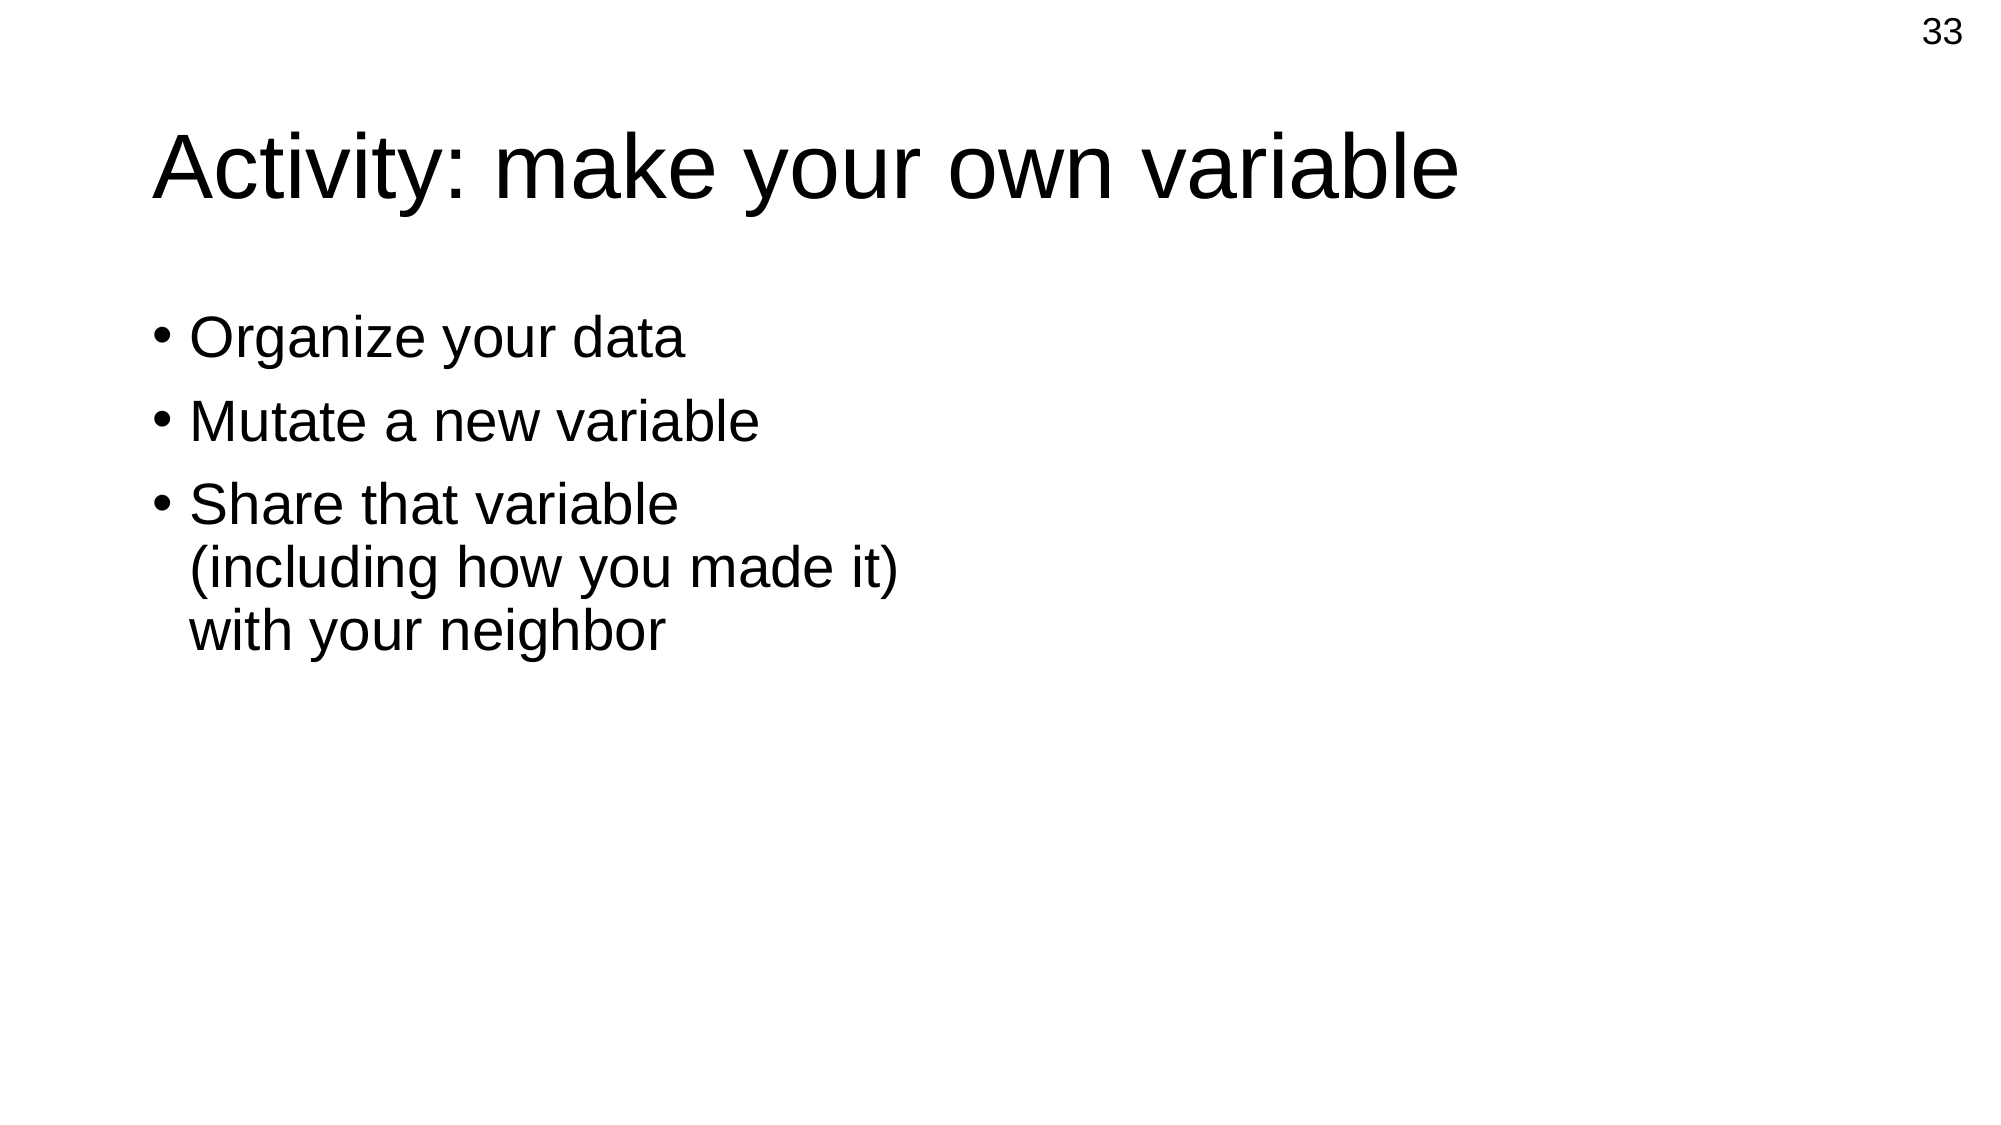

33
# Activity: make your own variable
Organize your data
Mutate a new variable
Share that variable (including how you made it) with your neighbor